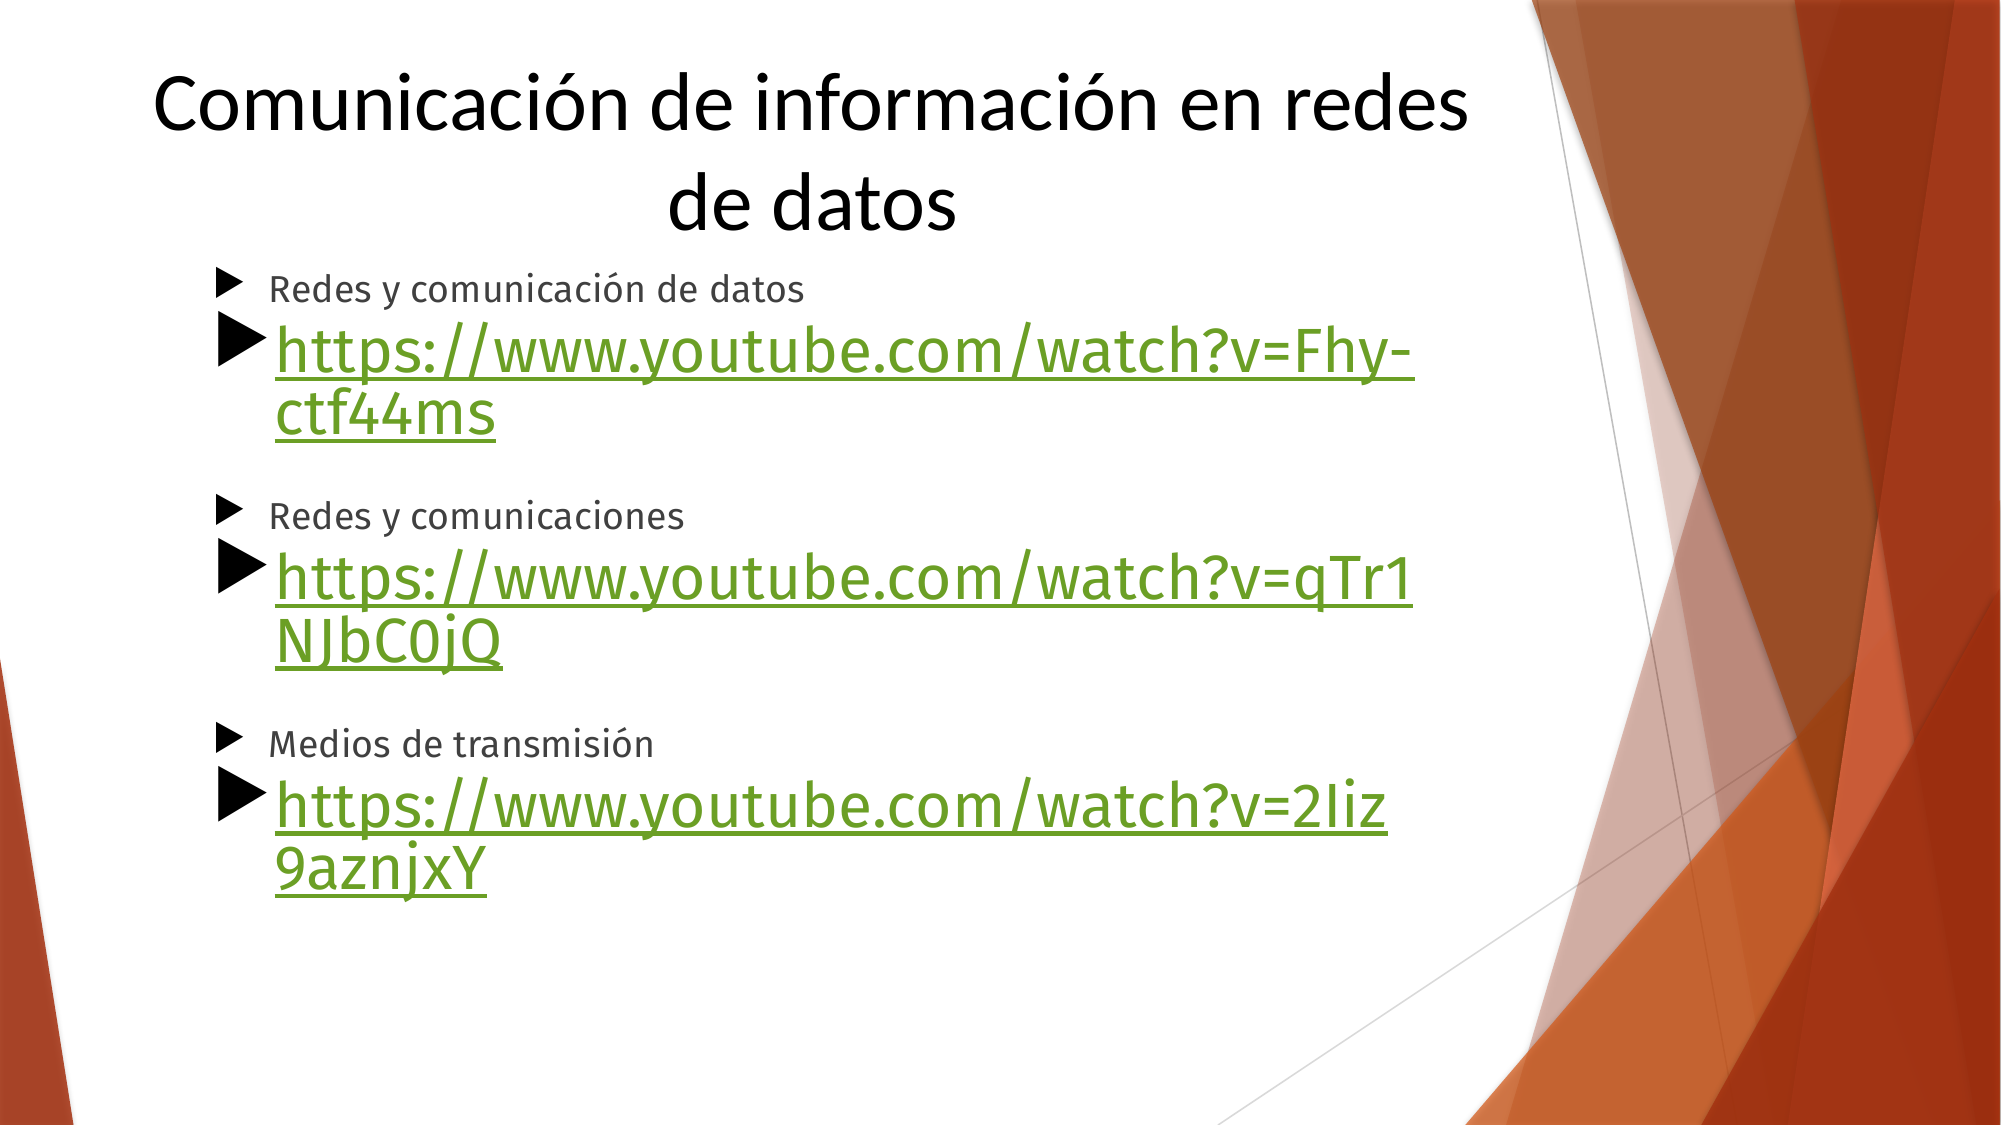

# Comunicación de información en redes de datos
Redes y comunicación de datos
https://www.youtube.com/watch?v=Fhy-ctf44ms

Redes y comunicaciones
https://www.youtube.com/watch?v=qTr1NJbC0jQ

Medios de transmisión
https://www.youtube.com/watch?v=2Iiz9aznjxY